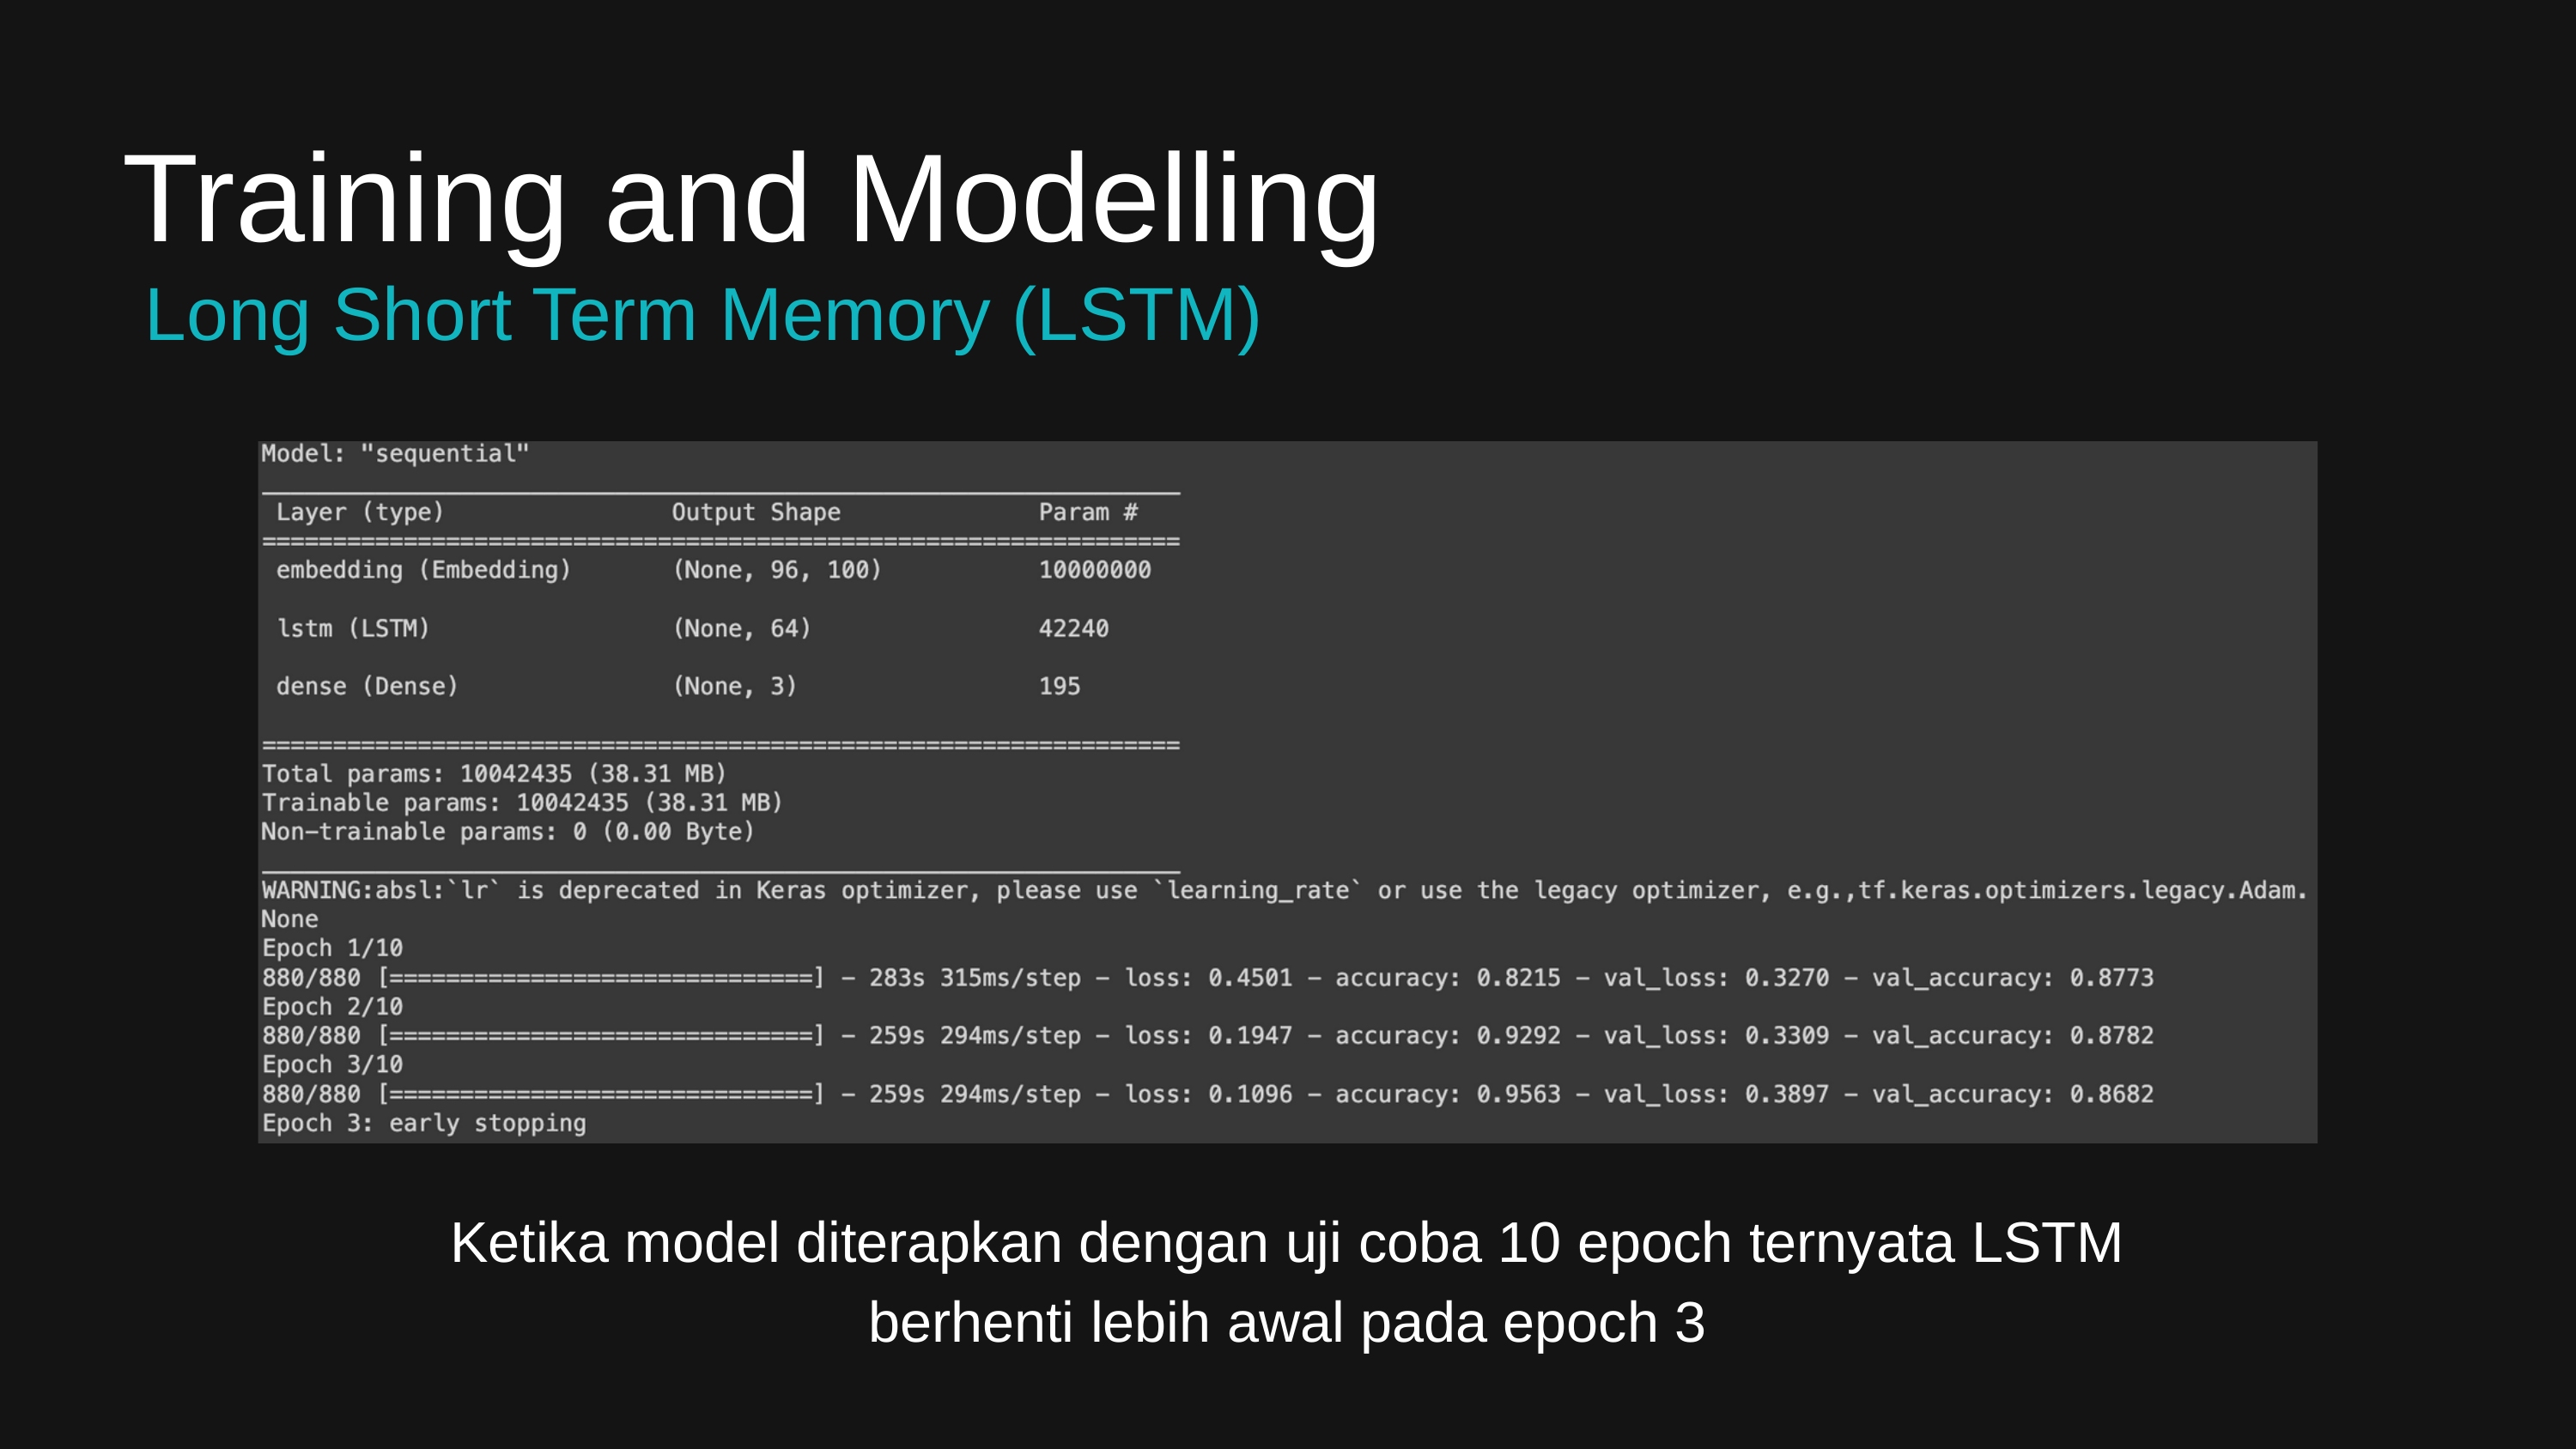

Training and Modelling
Long Short Term Memory (LSTM)

Ketika model diterapkan dengan uji coba 10 epoch ternyata LSTM berhenti lebih awal pada epoch 3